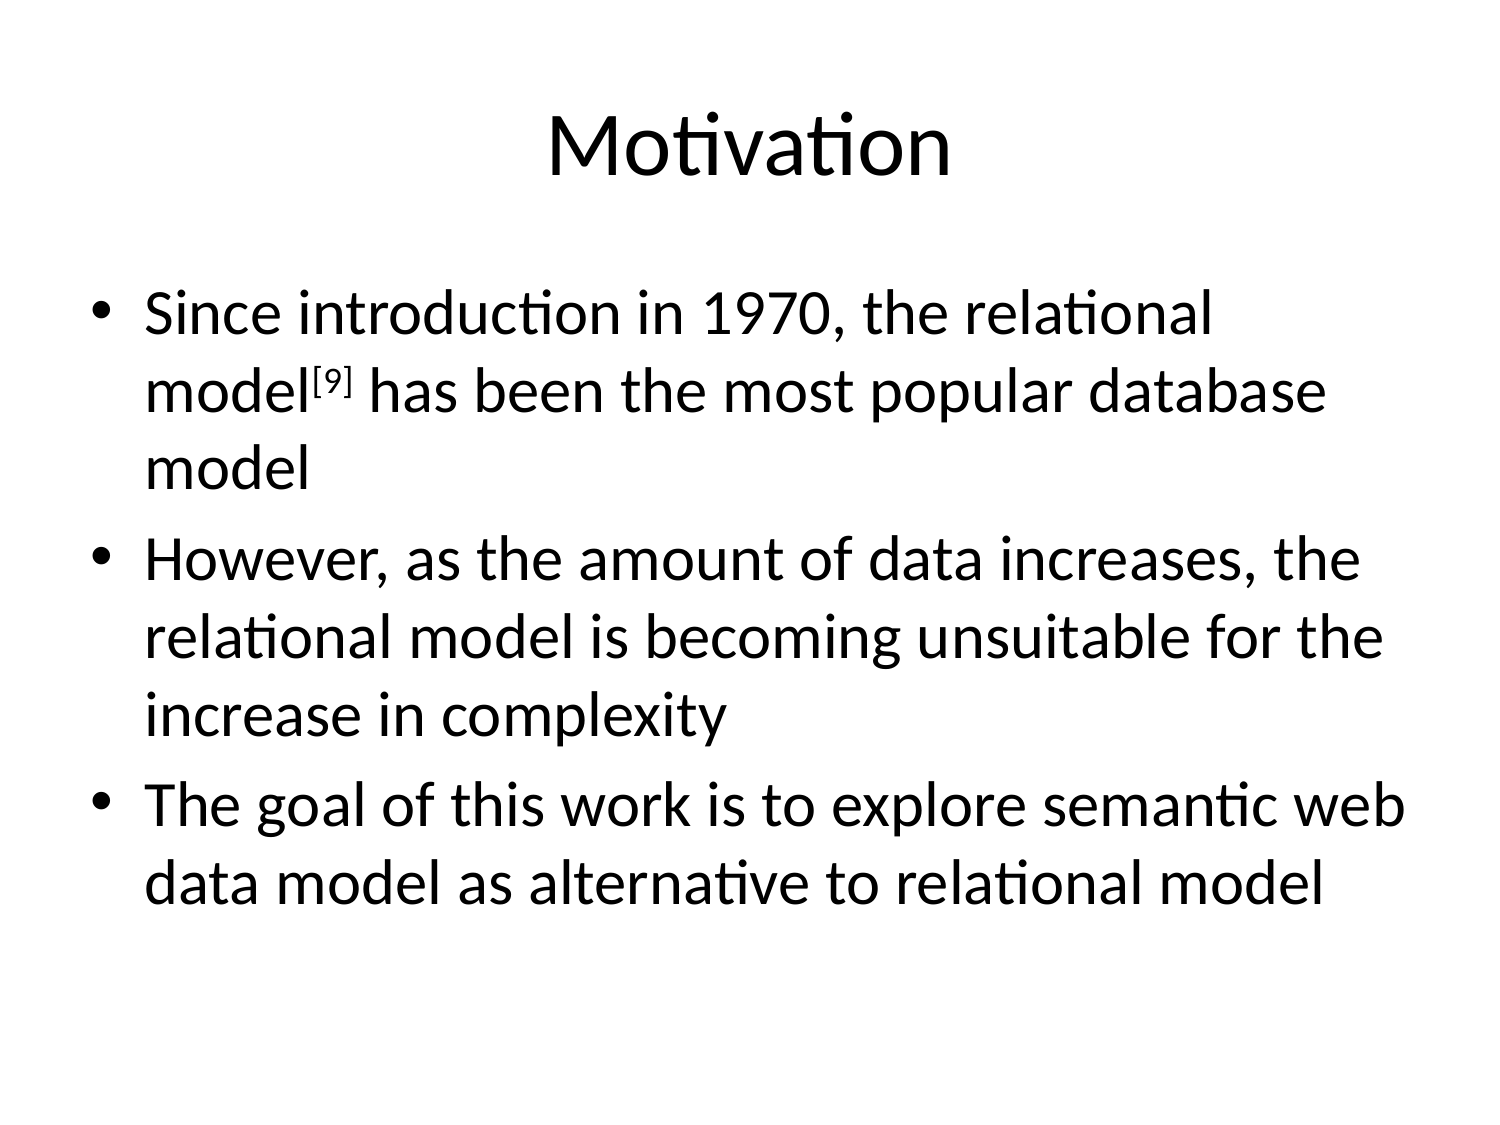

# Motivation
Since introduction in 1970, the relational model[9] has been the most popular database model
However, as the amount of data increases, the relational model is becoming unsuitable for the increase in complexity
The goal of this work is to explore semantic web data model as alternative to relational model